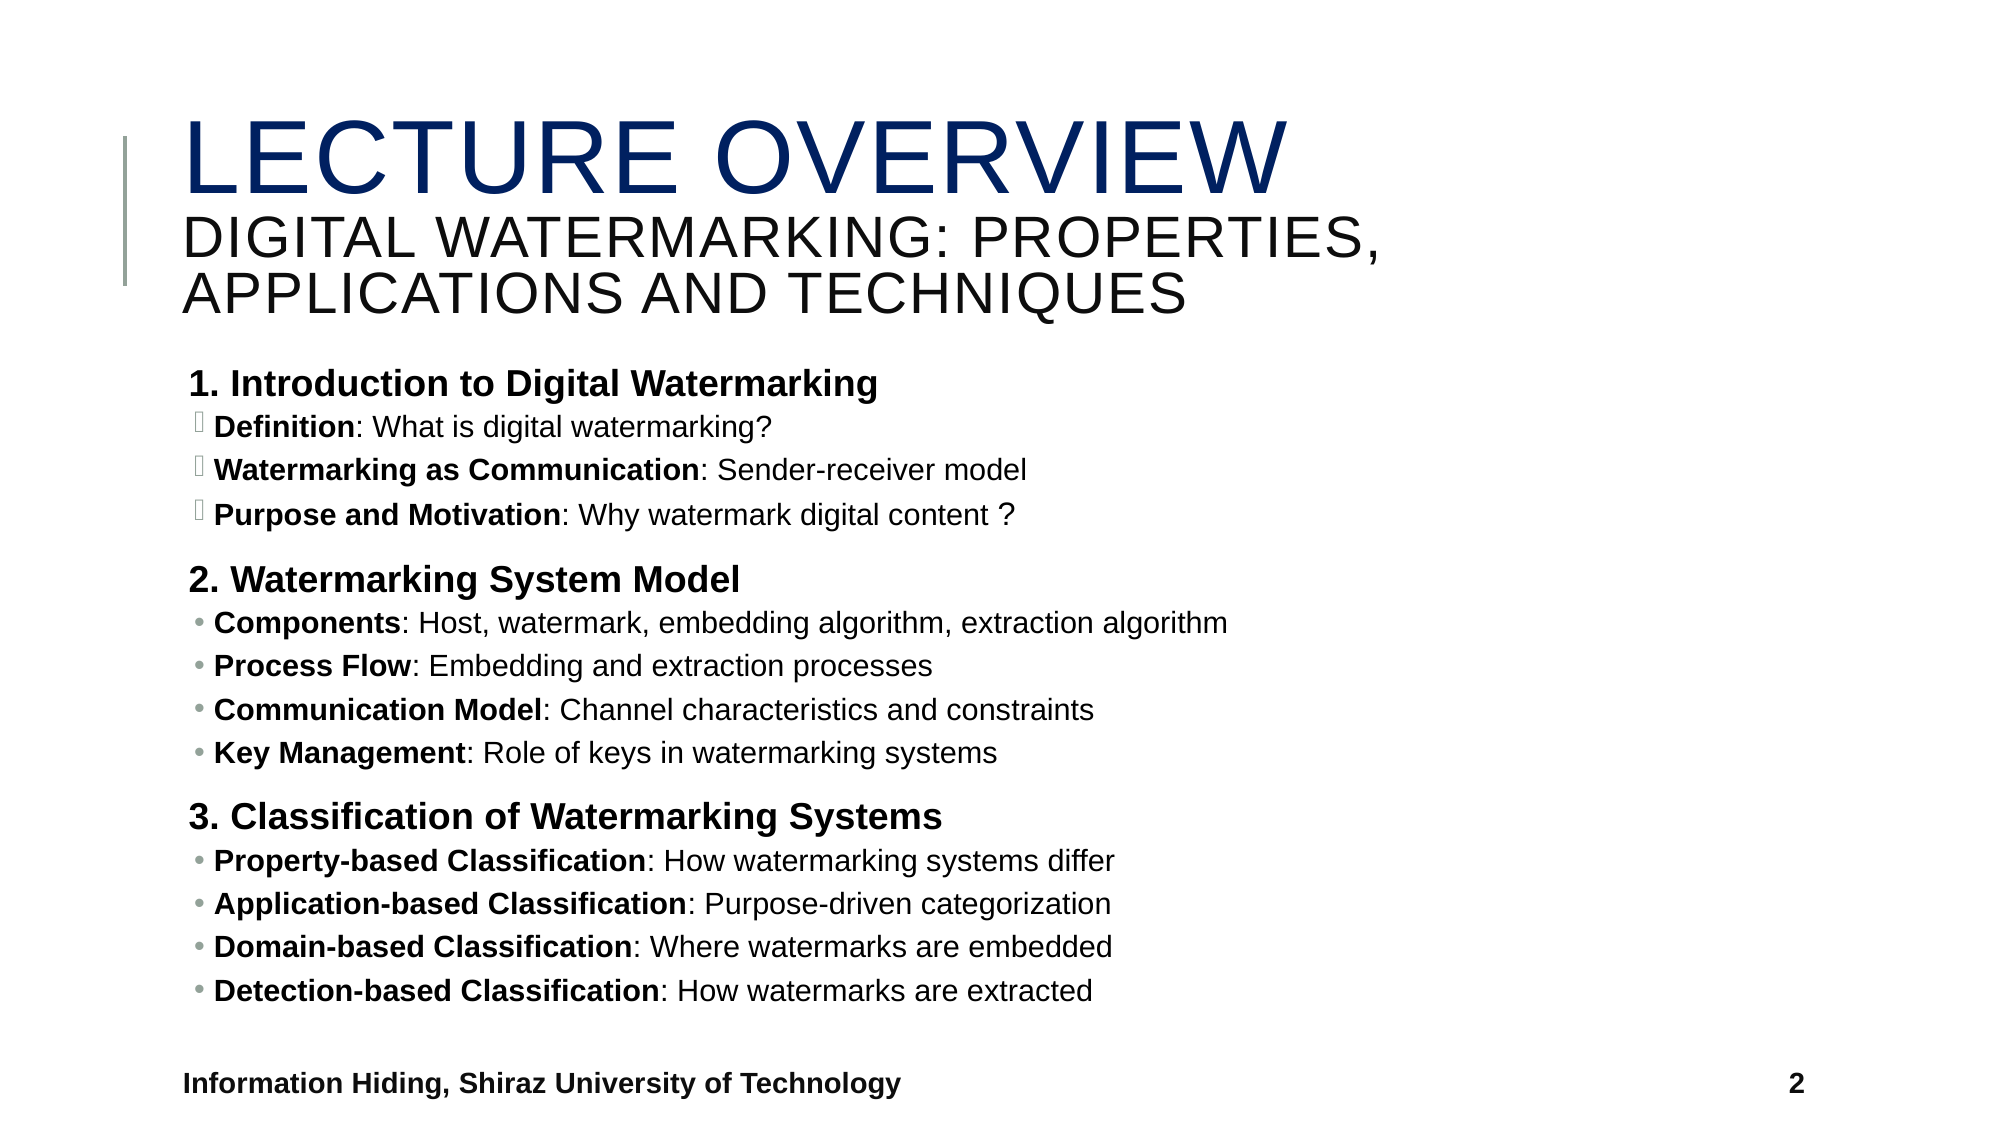

# Lecture Overview DIGITAL WATERMARKING: PROPERTIES, APPLICATIONS AND TECHNIQUES
1. Introduction to Digital Watermarking
Definition: What is digital watermarking?
Watermarking as Communication: Sender-receiver model
Purpose and Motivation: Why watermark digital content ?
2. Watermarking System Model
Components: Host, watermark, embedding algorithm, extraction algorithm
Process Flow: Embedding and extraction processes
Communication Model: Channel characteristics and constraints
Key Management: Role of keys in watermarking systems
3. Classification of Watermarking Systems
Property-based Classification: How watermarking systems differ
Application-based Classification: Purpose-driven categorization
Domain-based Classification: Where watermarks are embedded
Detection-based Classification: How watermarks are extracted
Information Hiding, Shiraz University of Technology
2